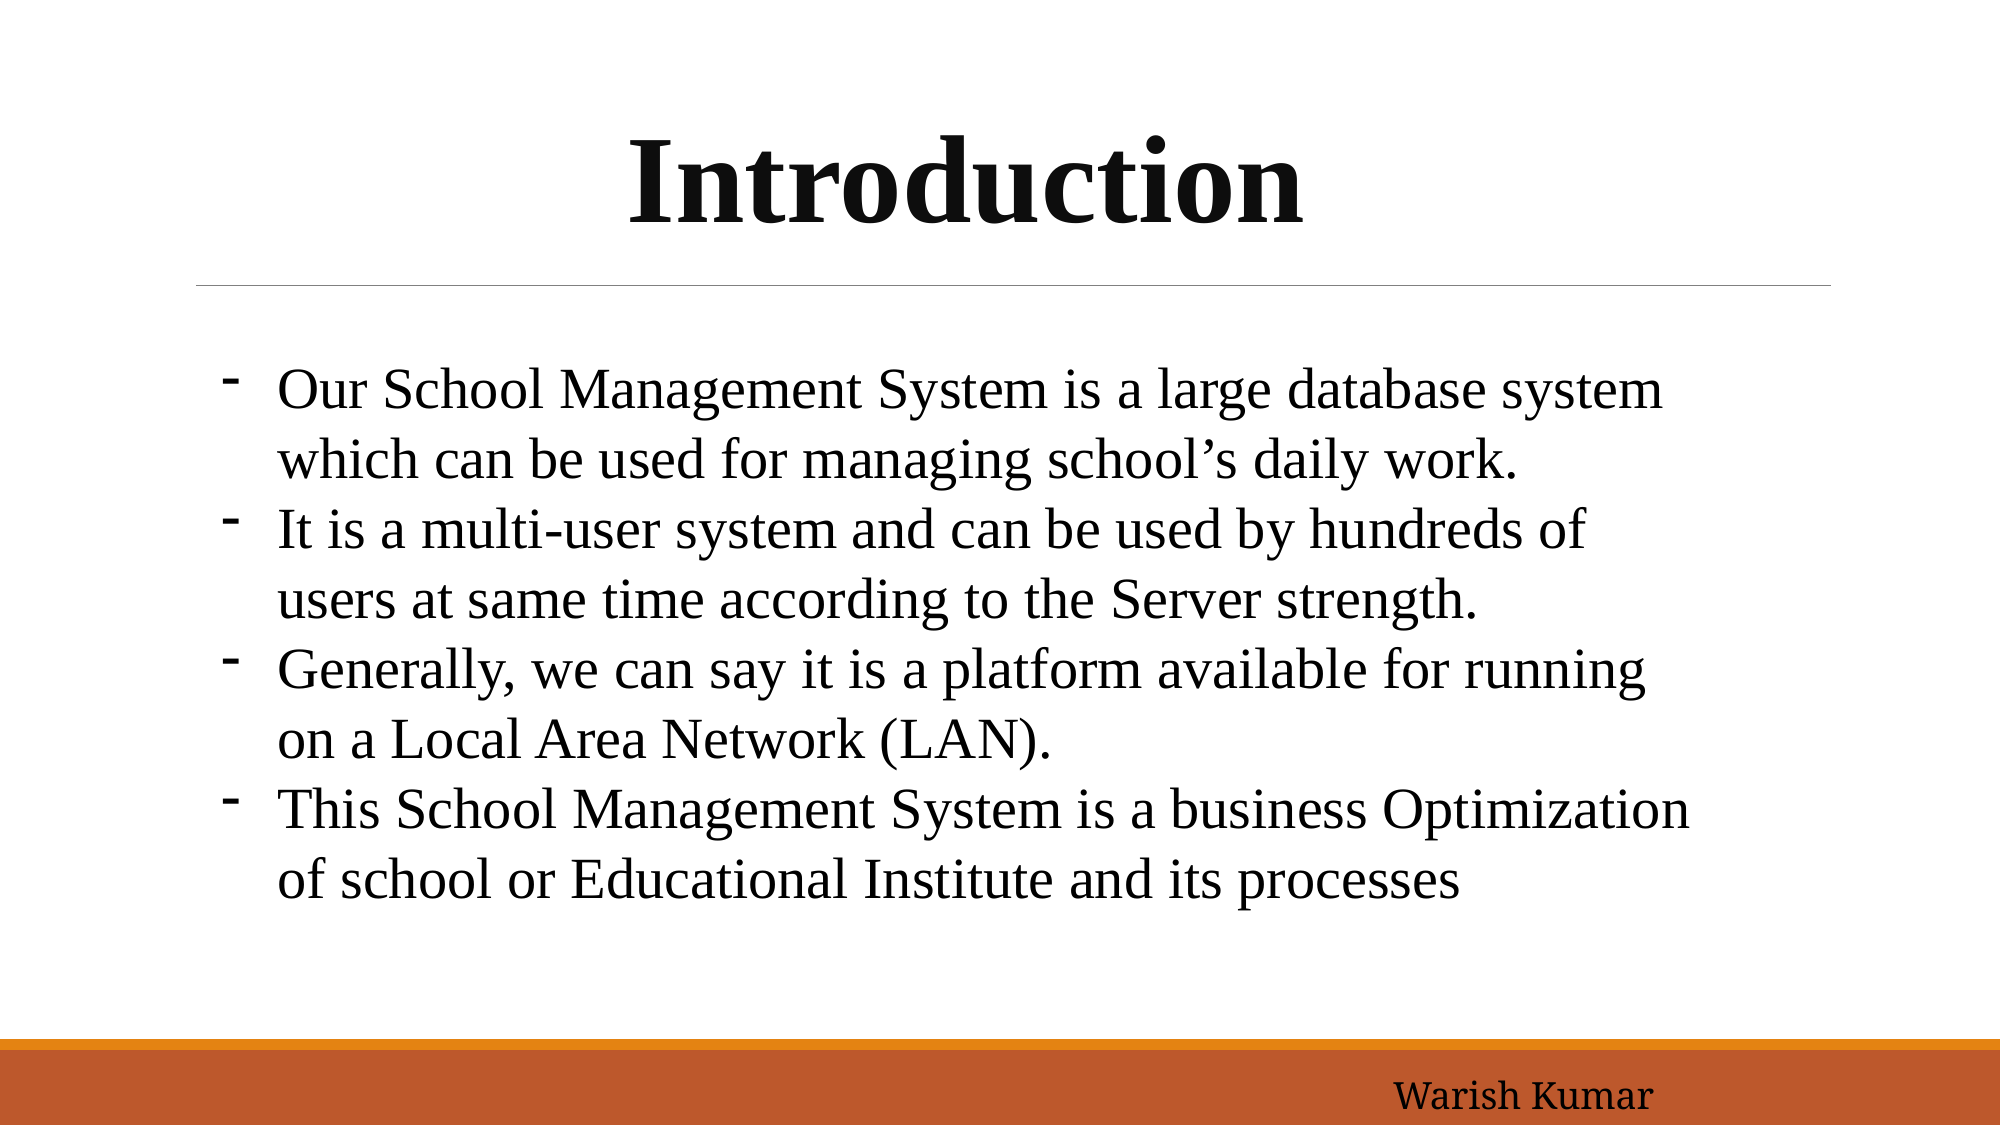

Introduction
Our School Management System is a large database system which can be used for managing school’s daily work.
It is a multi-user system and can be used by hundreds of users at same time according to the Server strength.
Generally, we can say it is a platform available for running on a Local Area Network (LAN).
This School Management System is a business Optimization of school or Educational Institute and its processes
Warish Kumar (205220684014)